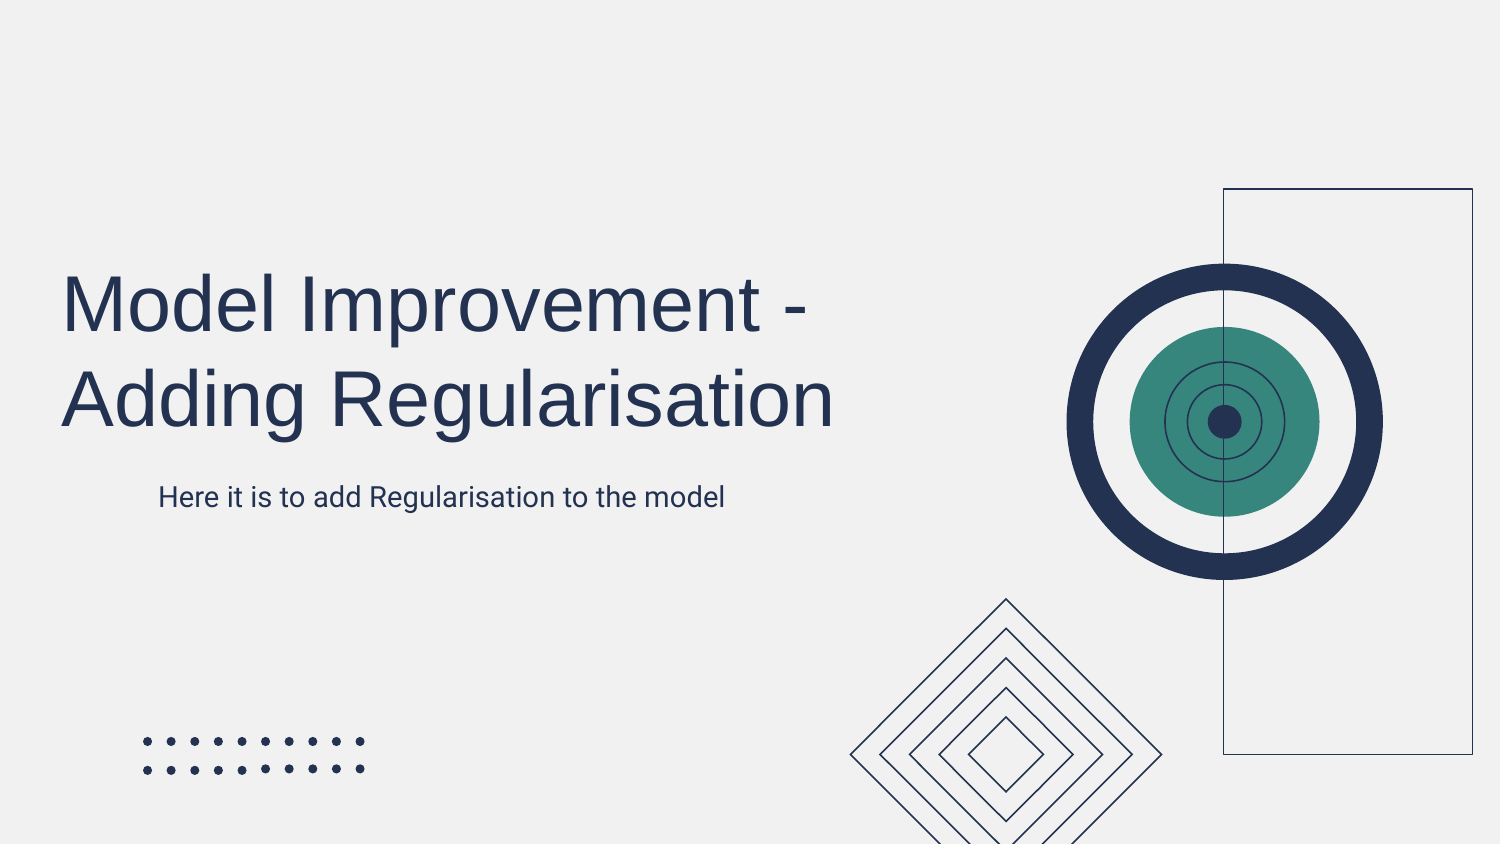

# Model Improvement -Adding Regularisation

Here it is to add Regularisation to the model